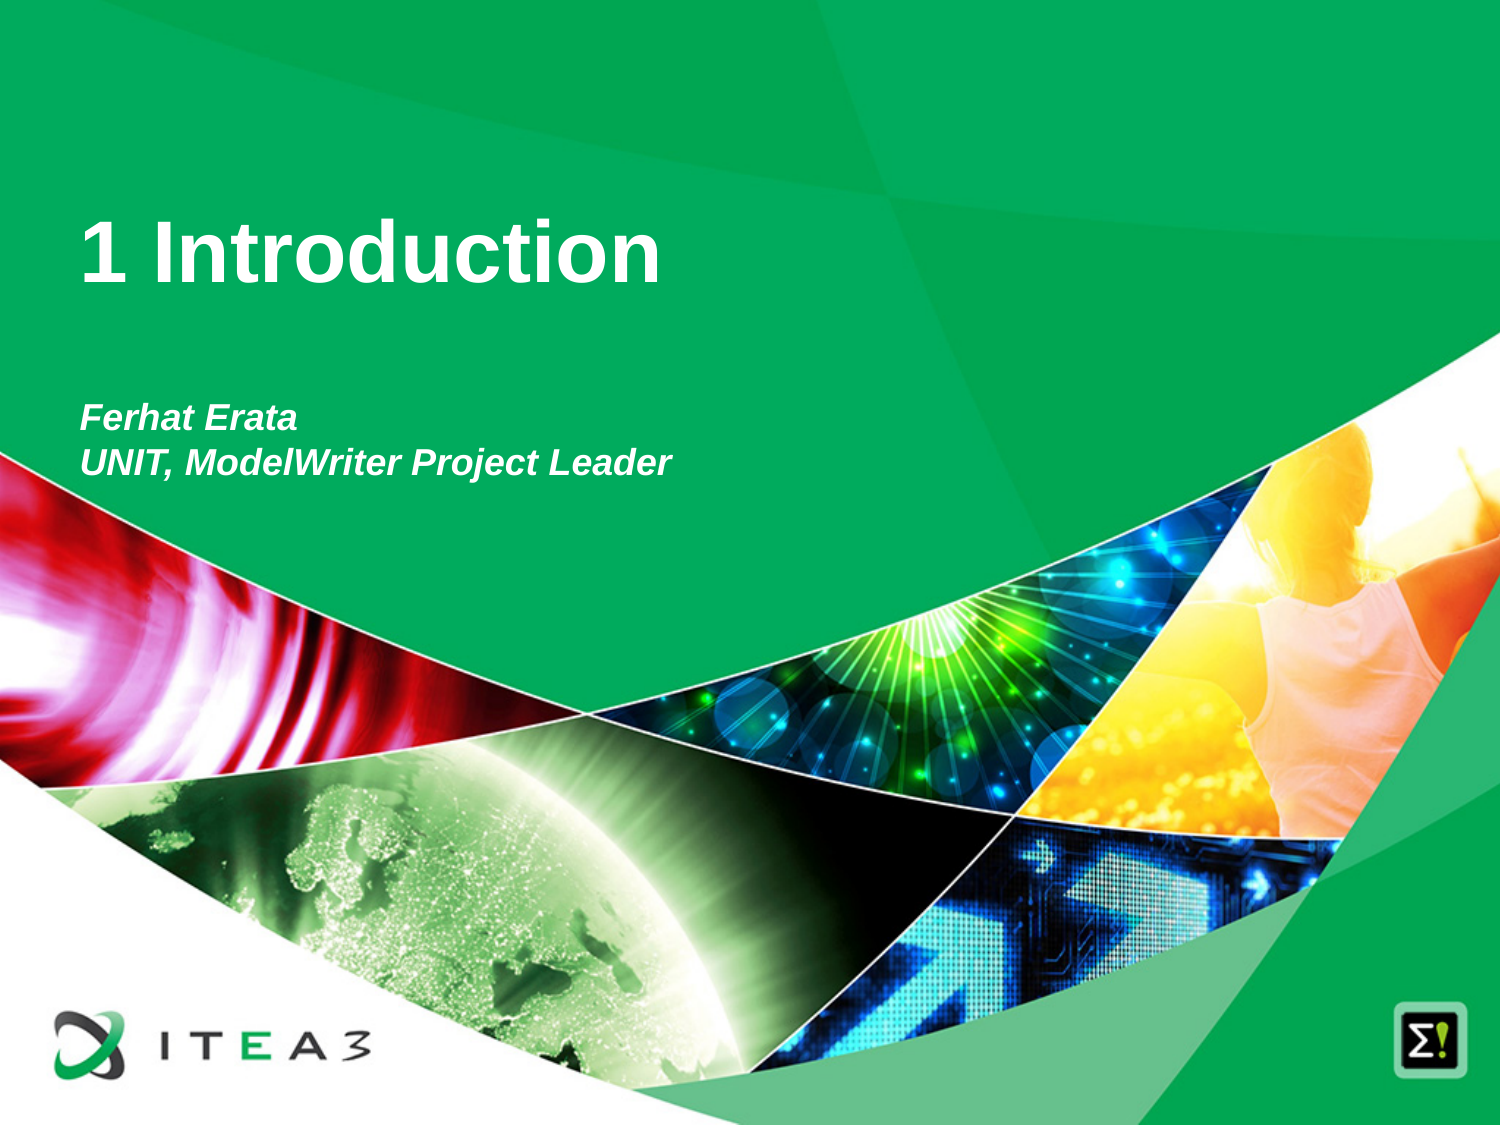

1 Introduction
Ferhat Erata
UNIT, ModelWriter Project Leader